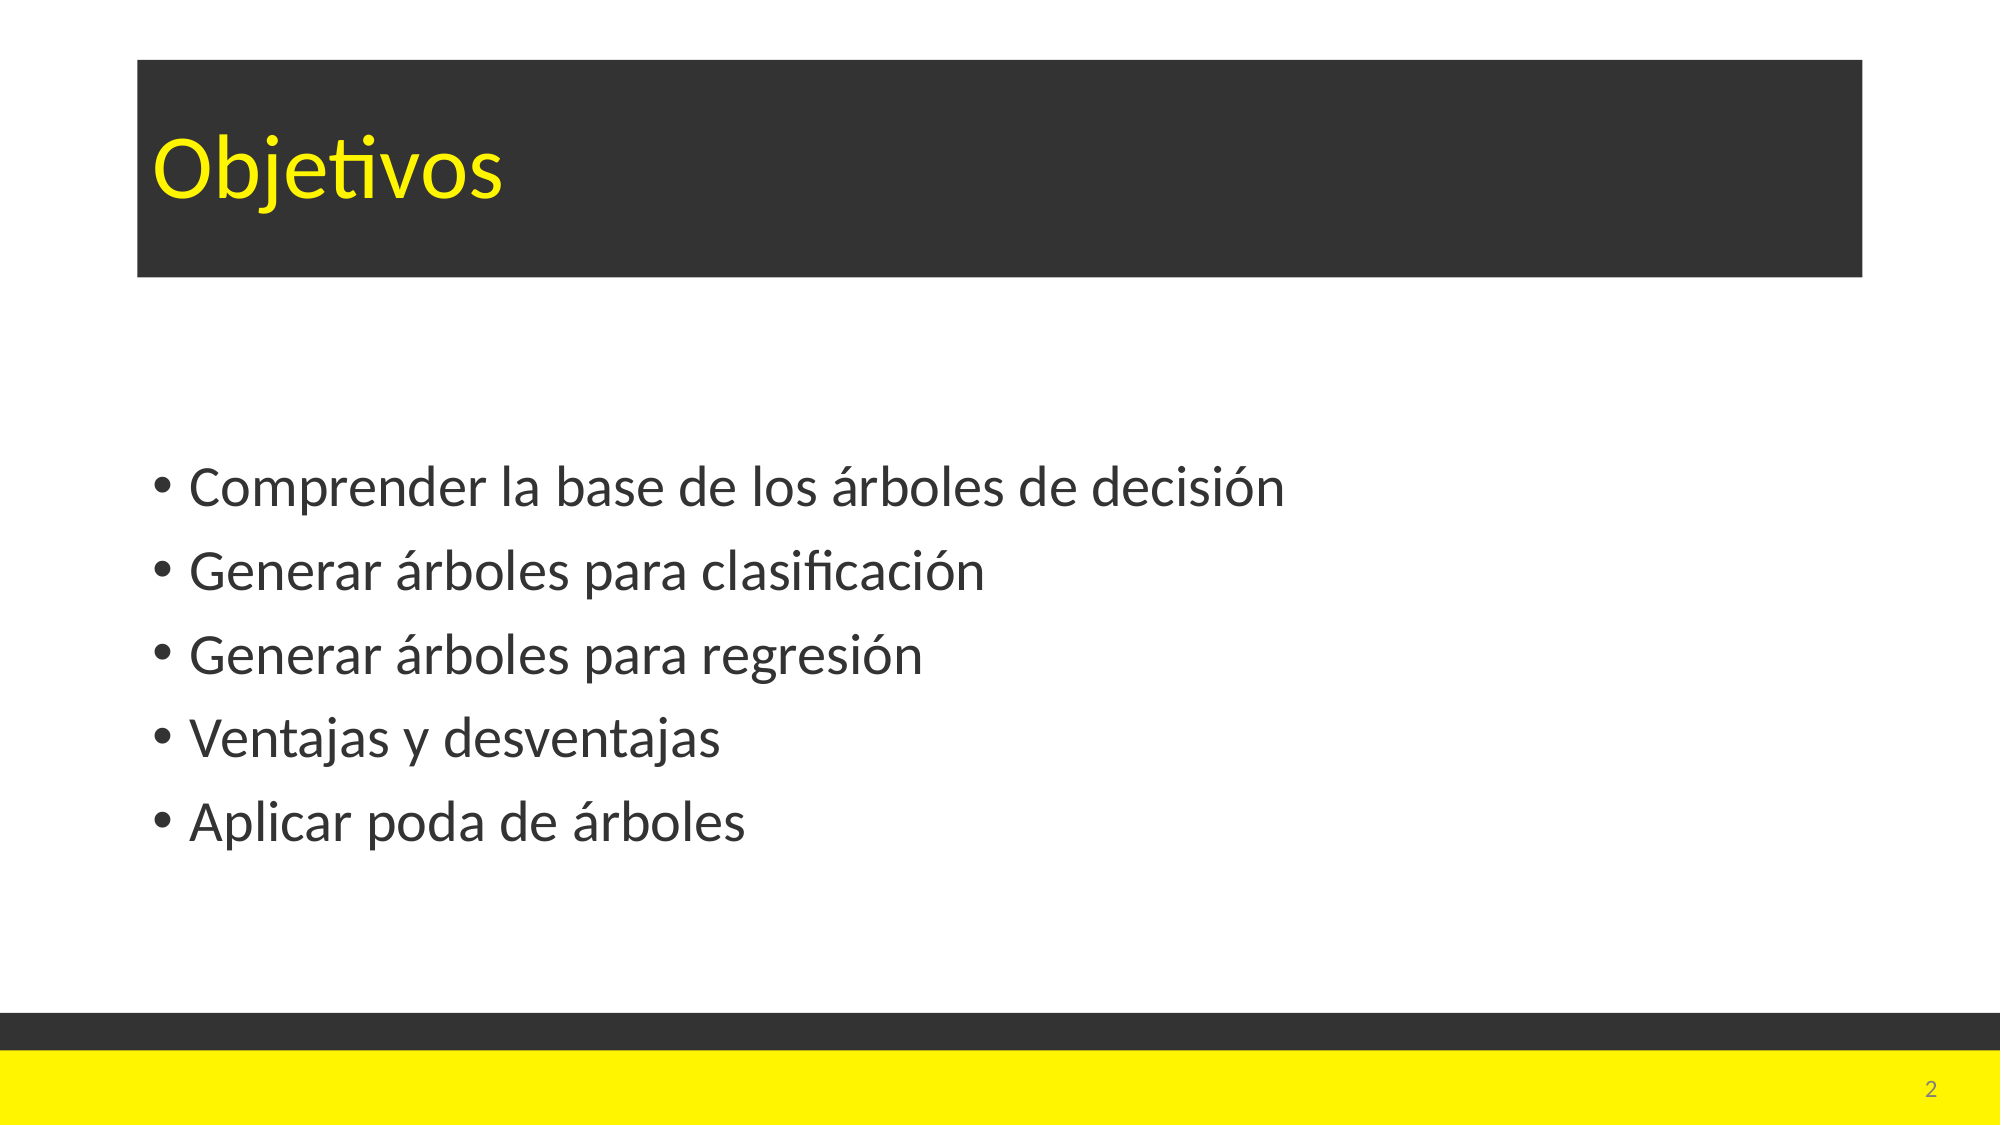

# Objetivos
Comprender la base de los árboles de decisión
Generar árboles para clasificación
Generar árboles para regresión
Ventajas y desventajas
Aplicar poda de árboles